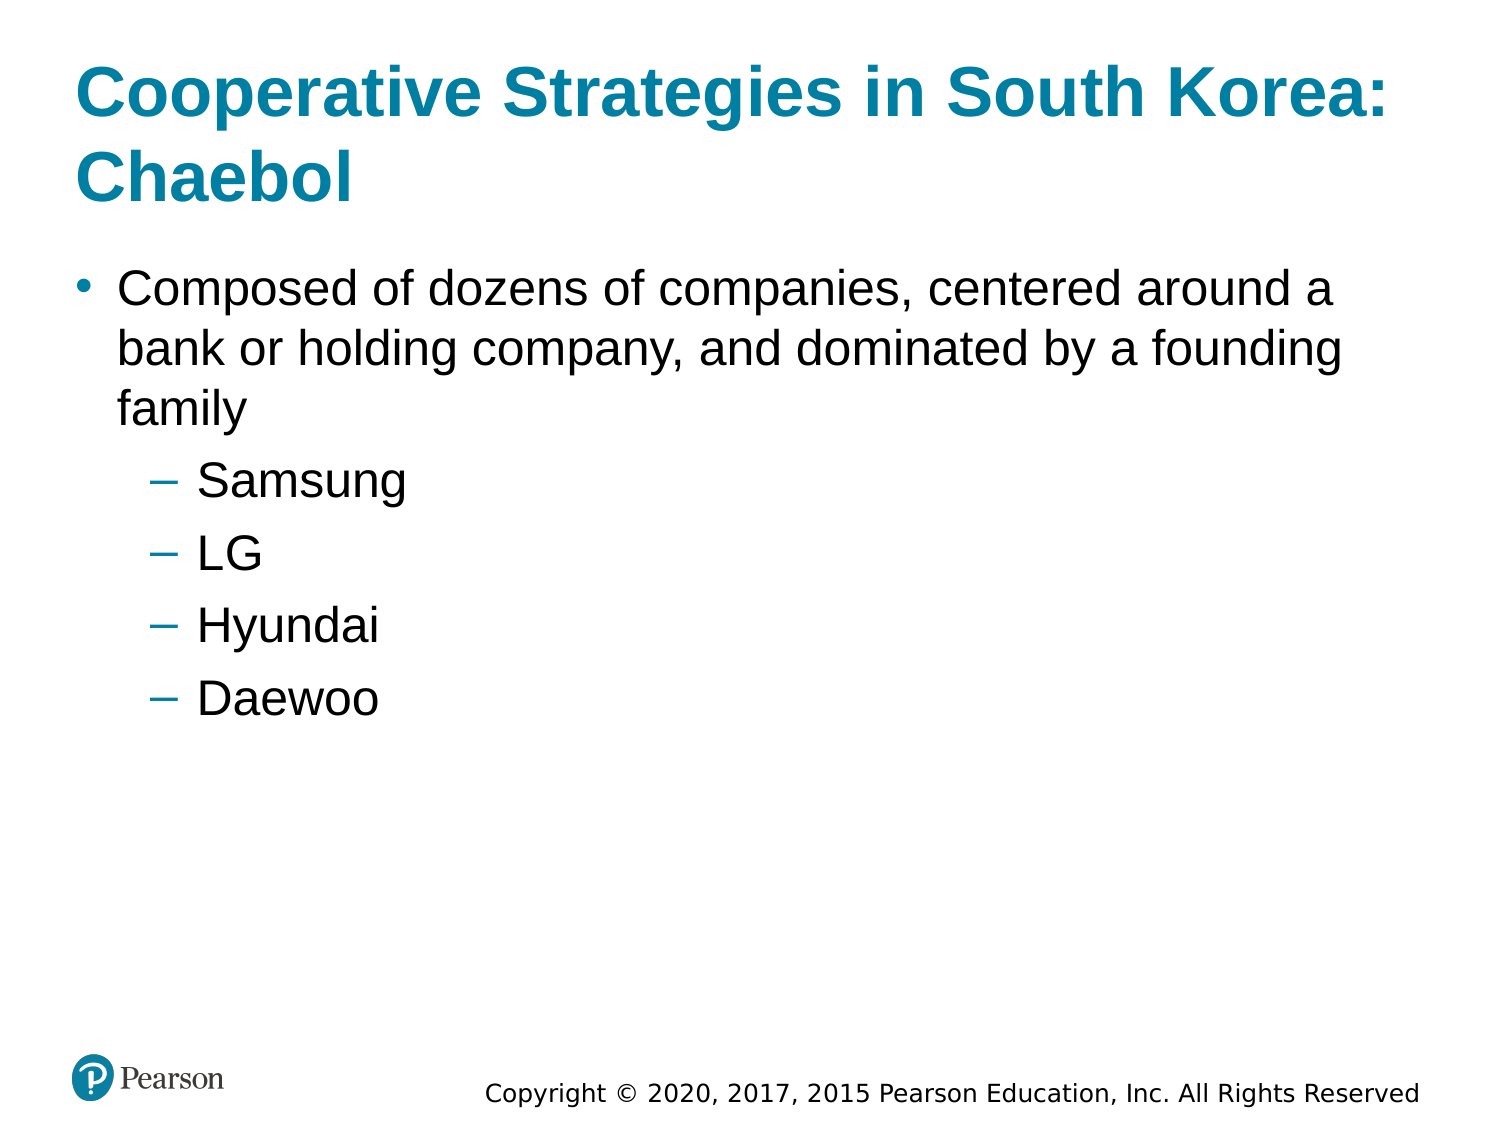

# Cooperative Strategies in South Korea: Chaebol
Composed of dozens of companies, centered around a bank or holding company, and dominated by a founding family
Samsung
L G
Hyundai
Daewoo